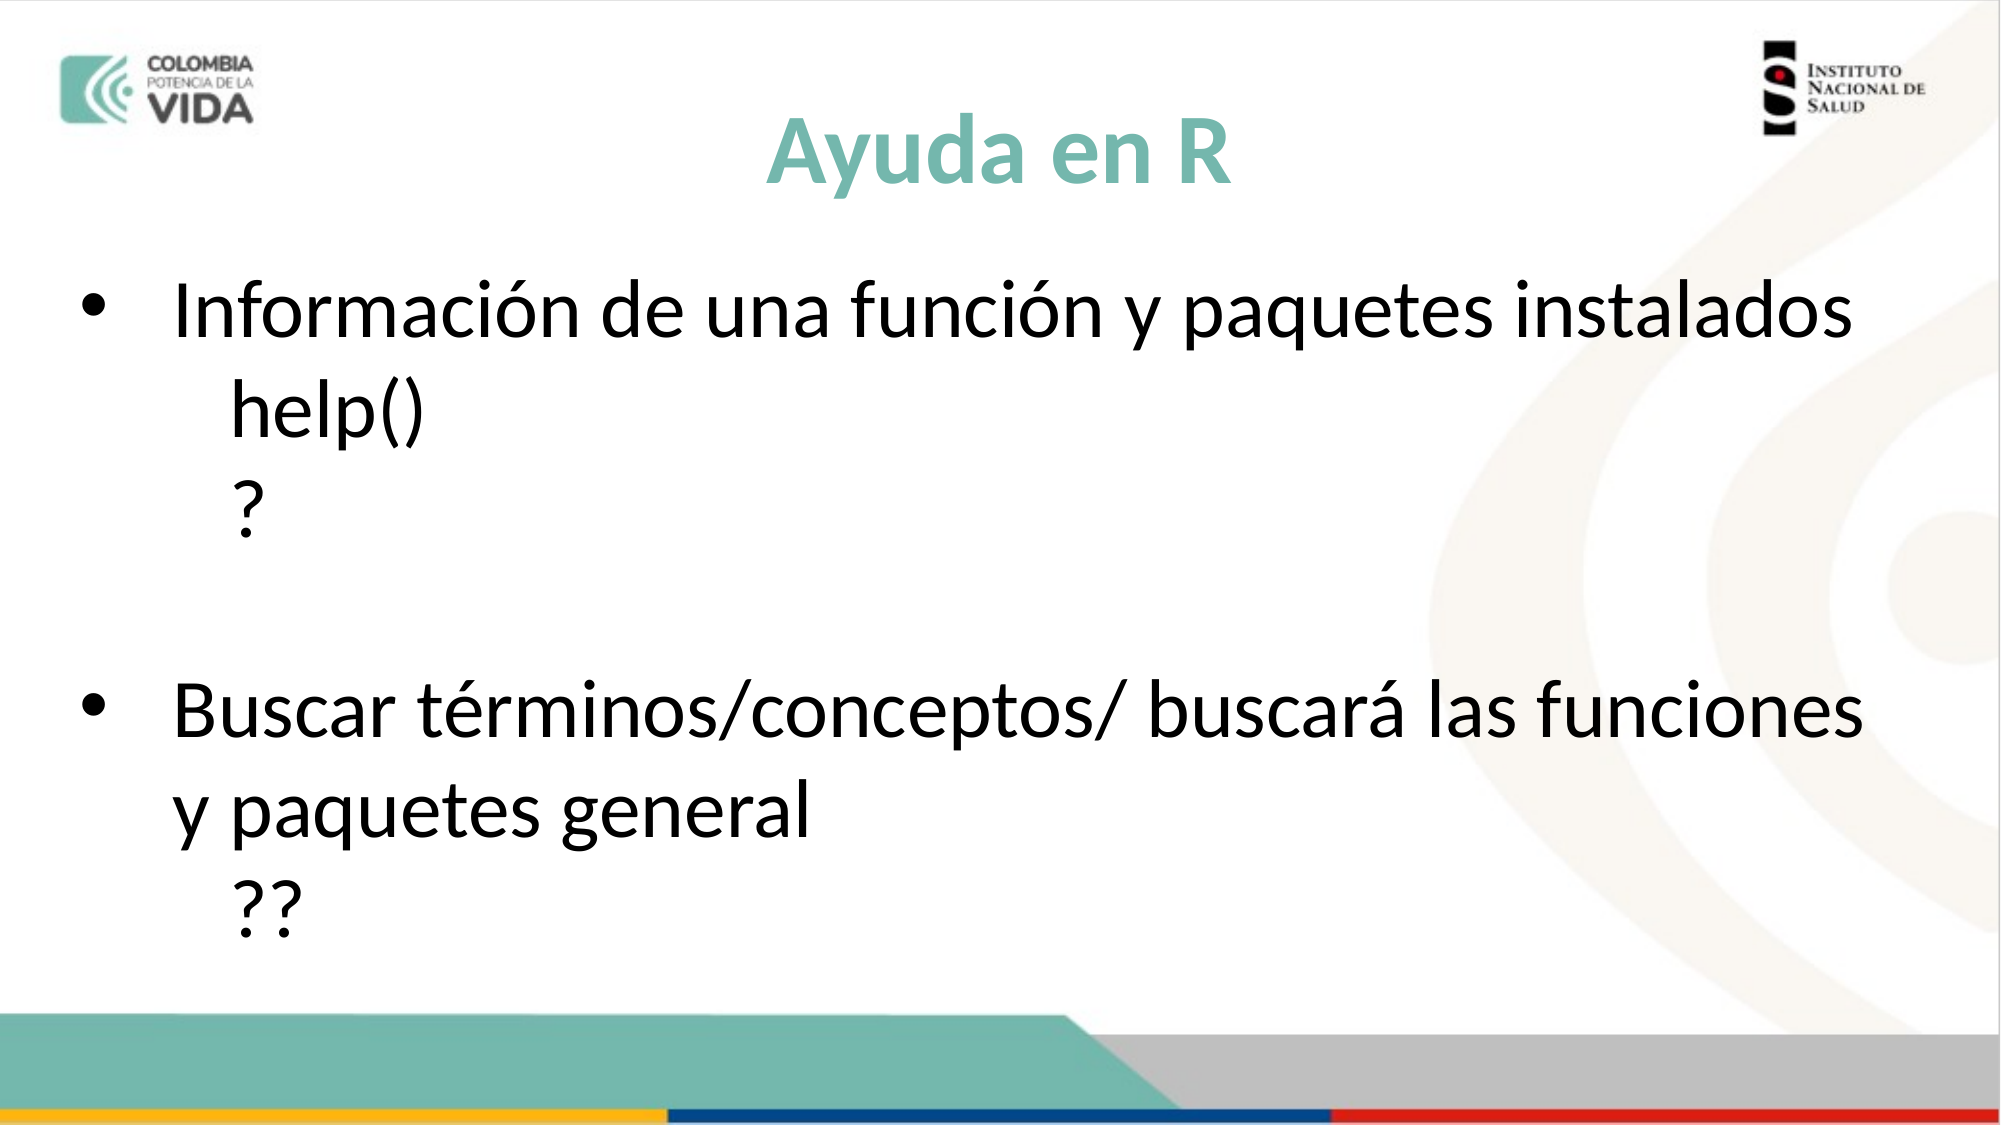

# Ayuda en R
Información de una función y paquetes instalados
	help()
	?

Buscar términos/conceptos/ buscará las funciones y paquetes general
	??